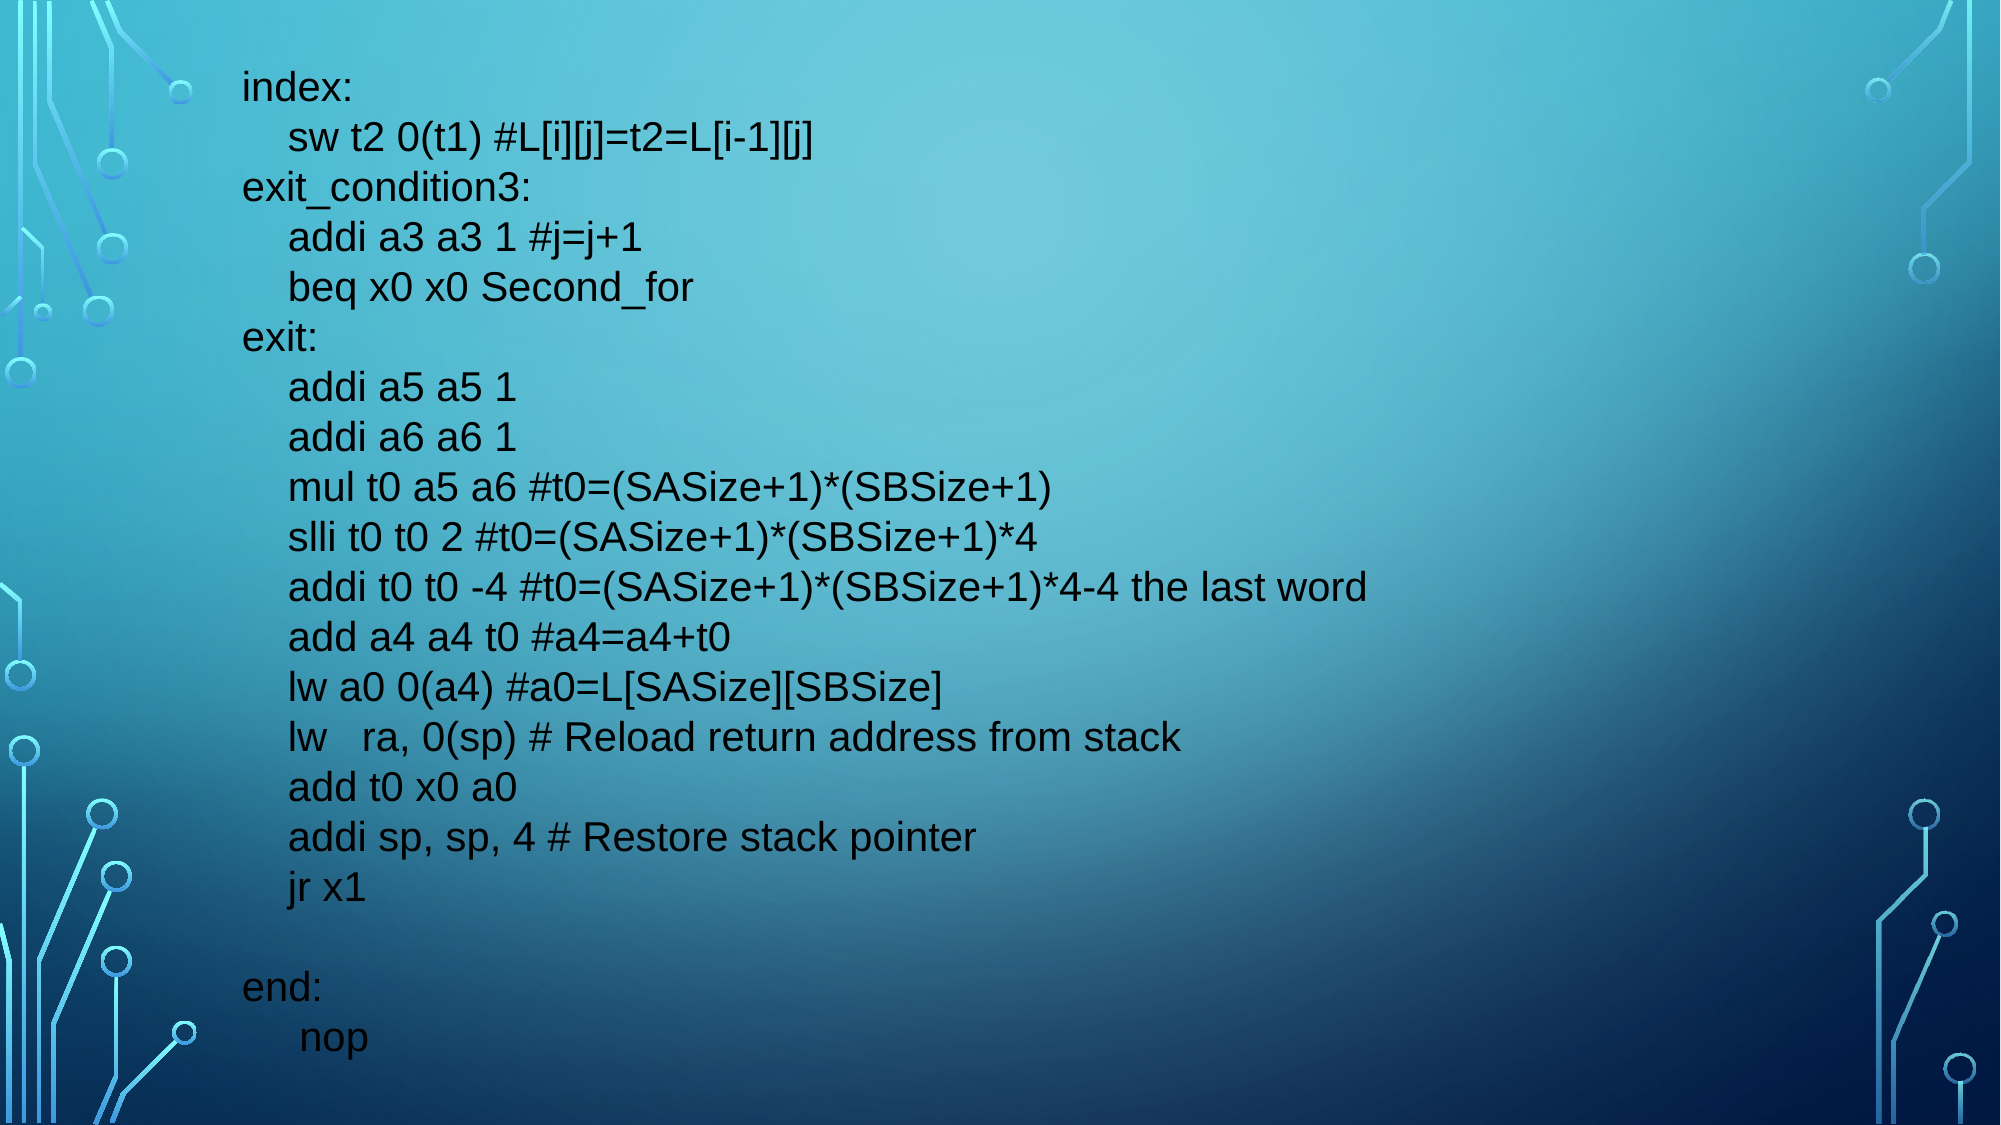

index:
    sw t2 0(t1) #L[i][j]=t2=L[i-1][j]
exit_condition3:
    addi a3 a3 1 #j=j+1
    beq x0 x0 Second_for
exit:
    addi a5 a5 1
    addi a6 a6 1
    mul t0 a5 a6 #t0=(SASize+1)*(SBSize+1)
    slli t0 t0 2 #t0=(SASize+1)*(SBSize+1)*4
    addi t0 t0 -4 #t0=(SASize+1)*(SBSize+1)*4-4 the last word
    add a4 a4 t0 #a4=a4+t0
    lw a0 0(a4) #a0=L[SASize][SBSize]
    lw   ra, 0(sp) # Reload return address from stack
    add t0 x0 a0
    addi sp, sp, 4 # Restore stack pointer
    jr x1

end:
     nop